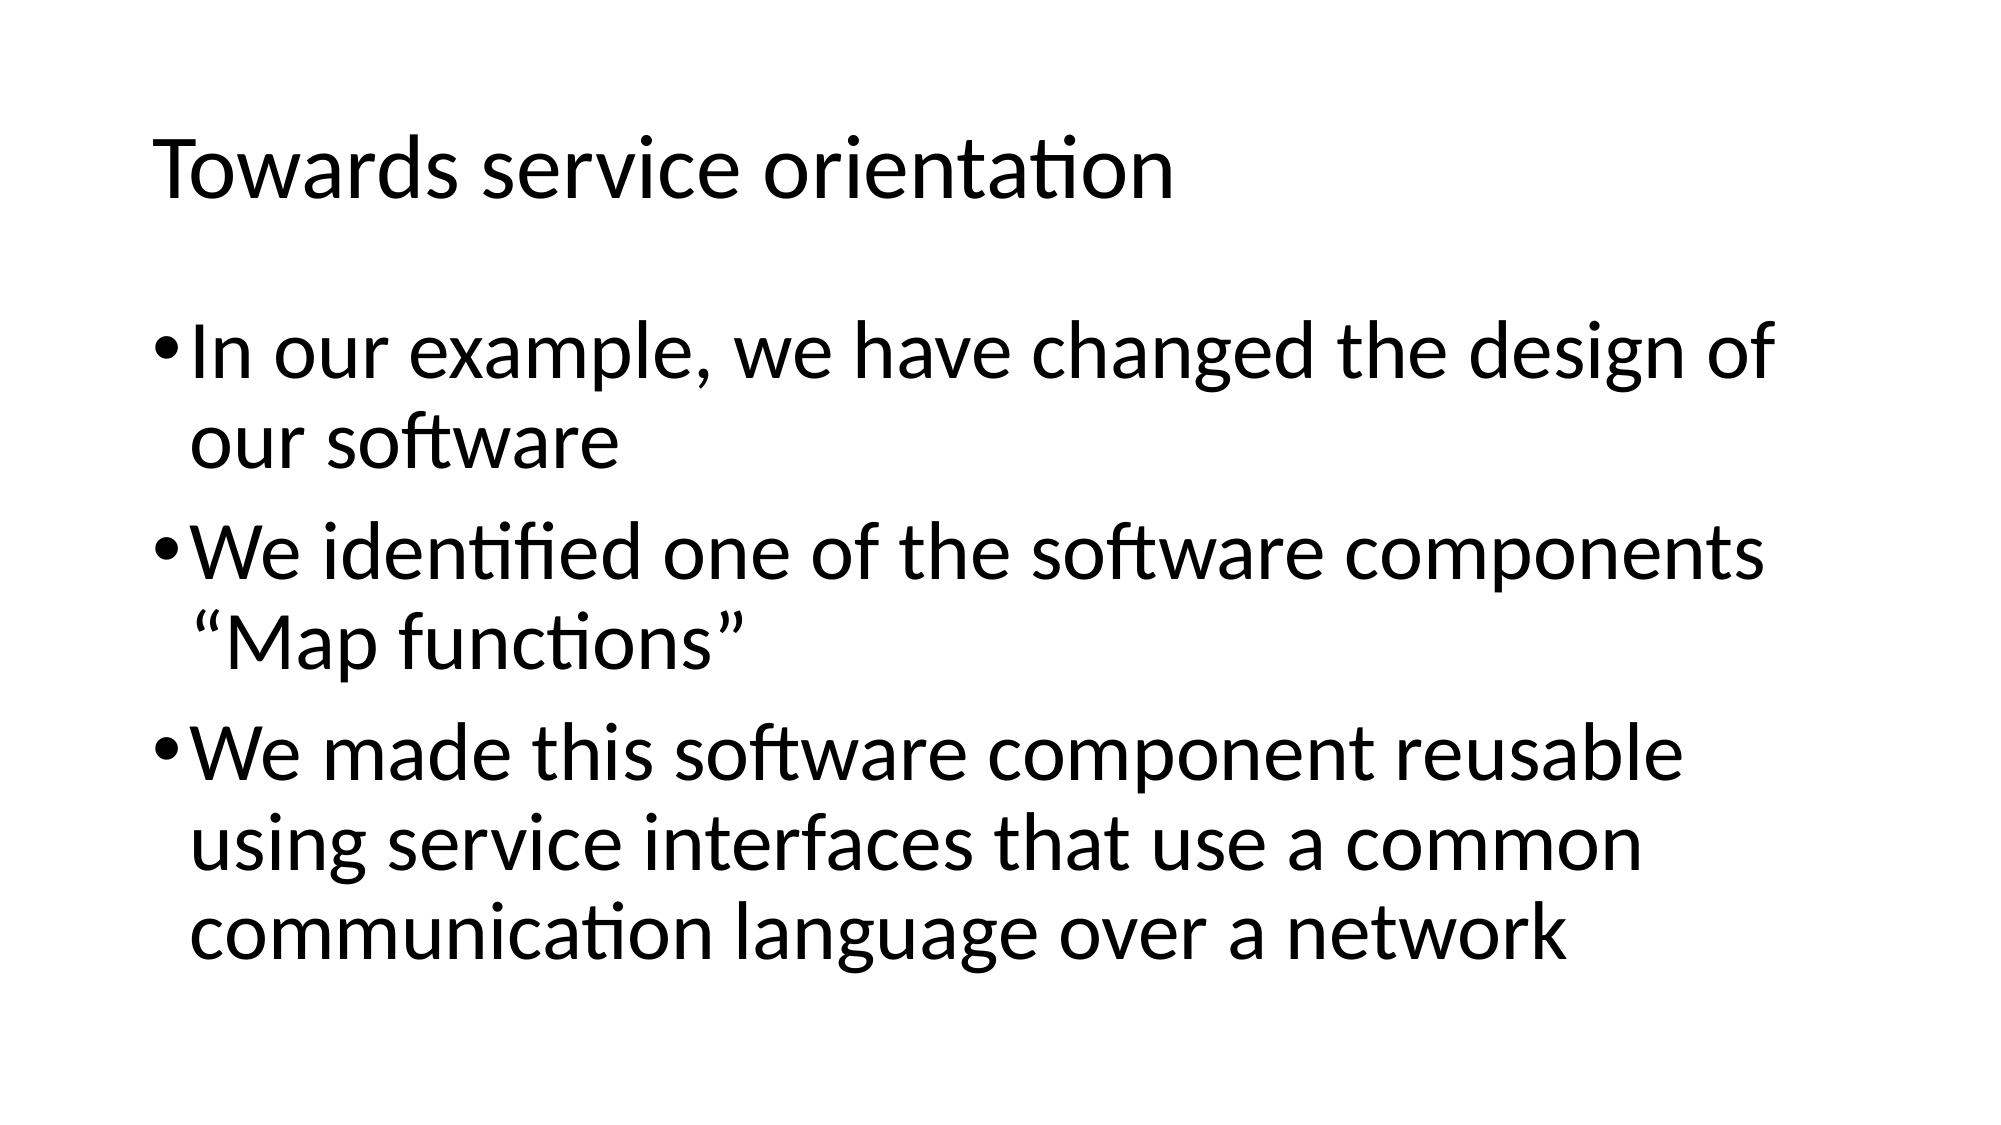

# Towards service orientation
In our example, we have changed the design of our software
We identified one of the software components  “Map functions”
We made this software component reusable using service interfaces that use a common communication language over a network